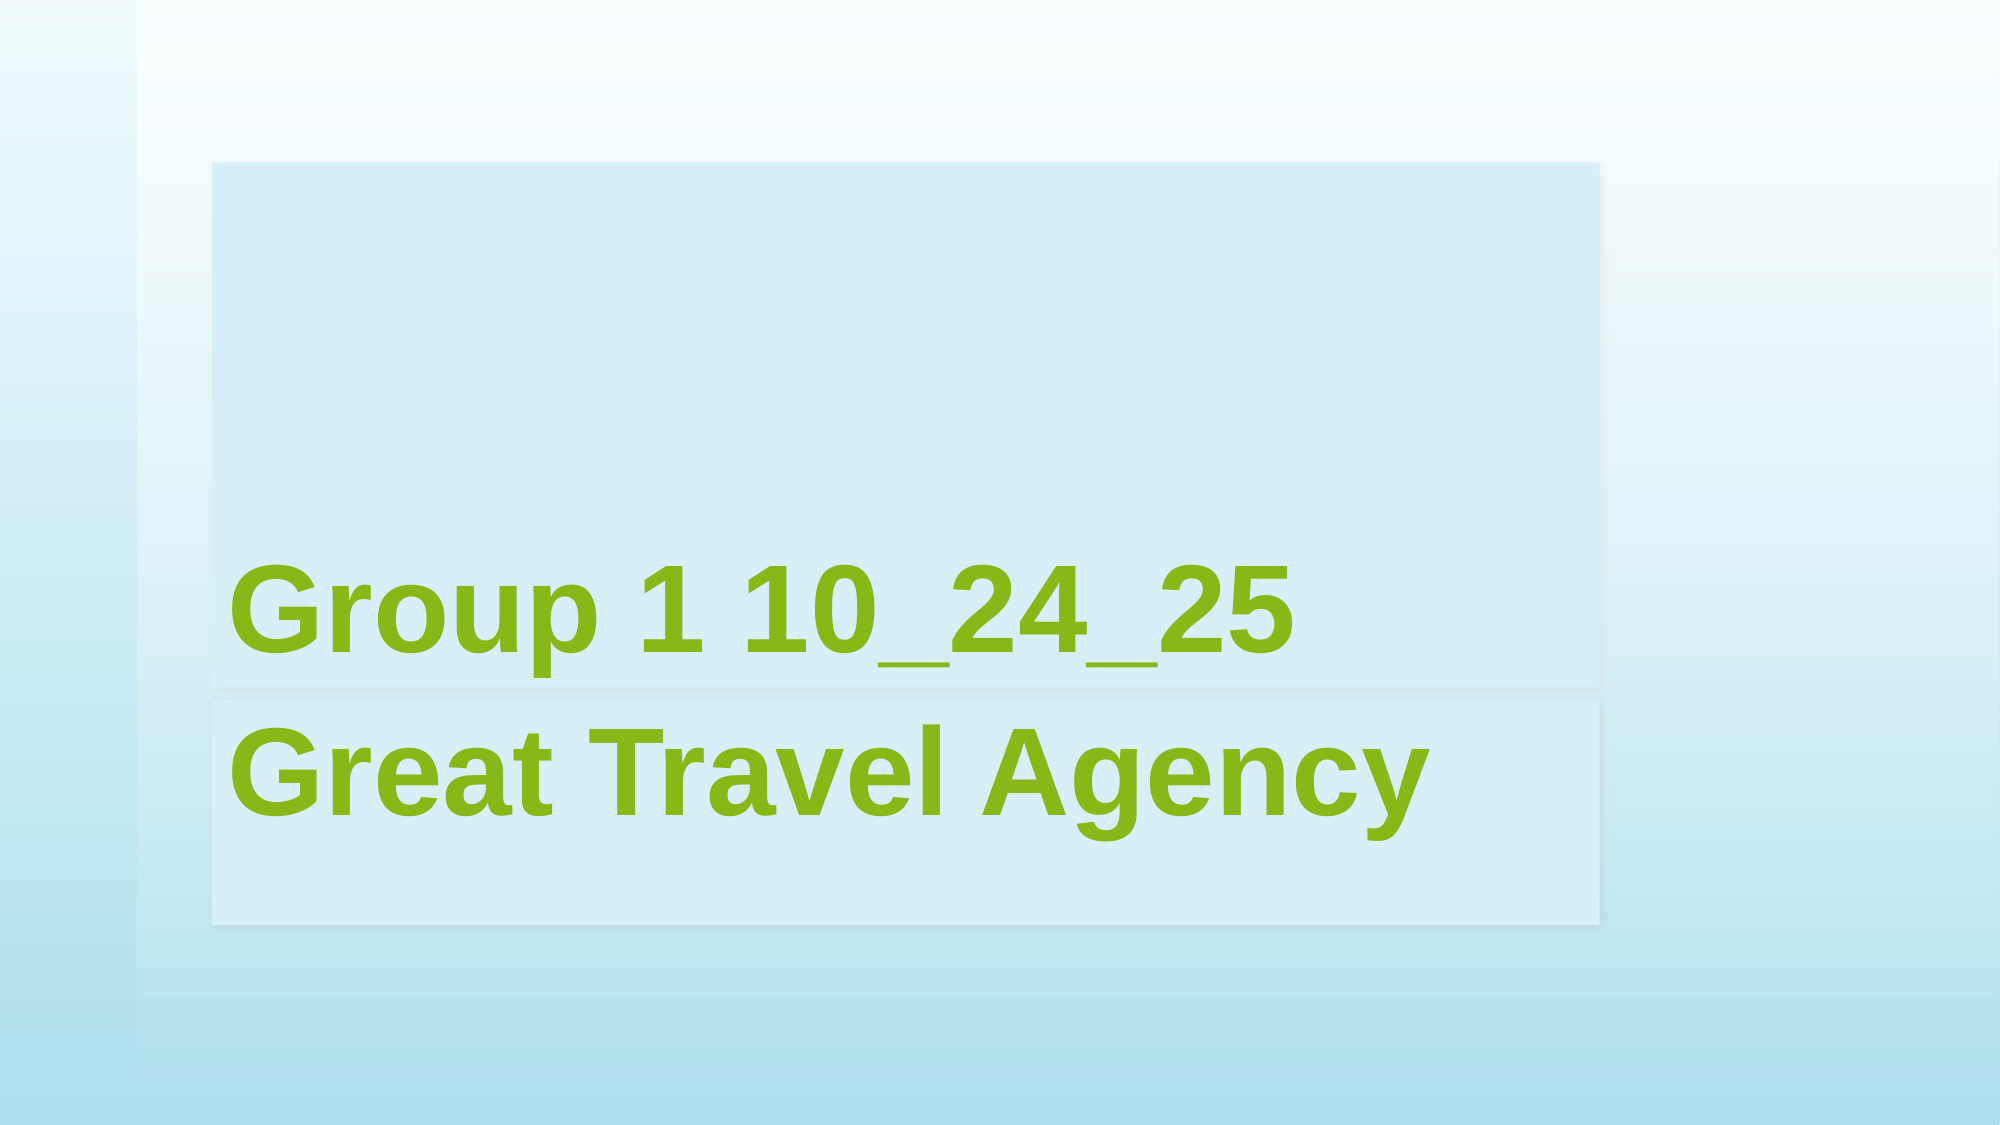

# Group 1 10_24_25
Great Travel Agency